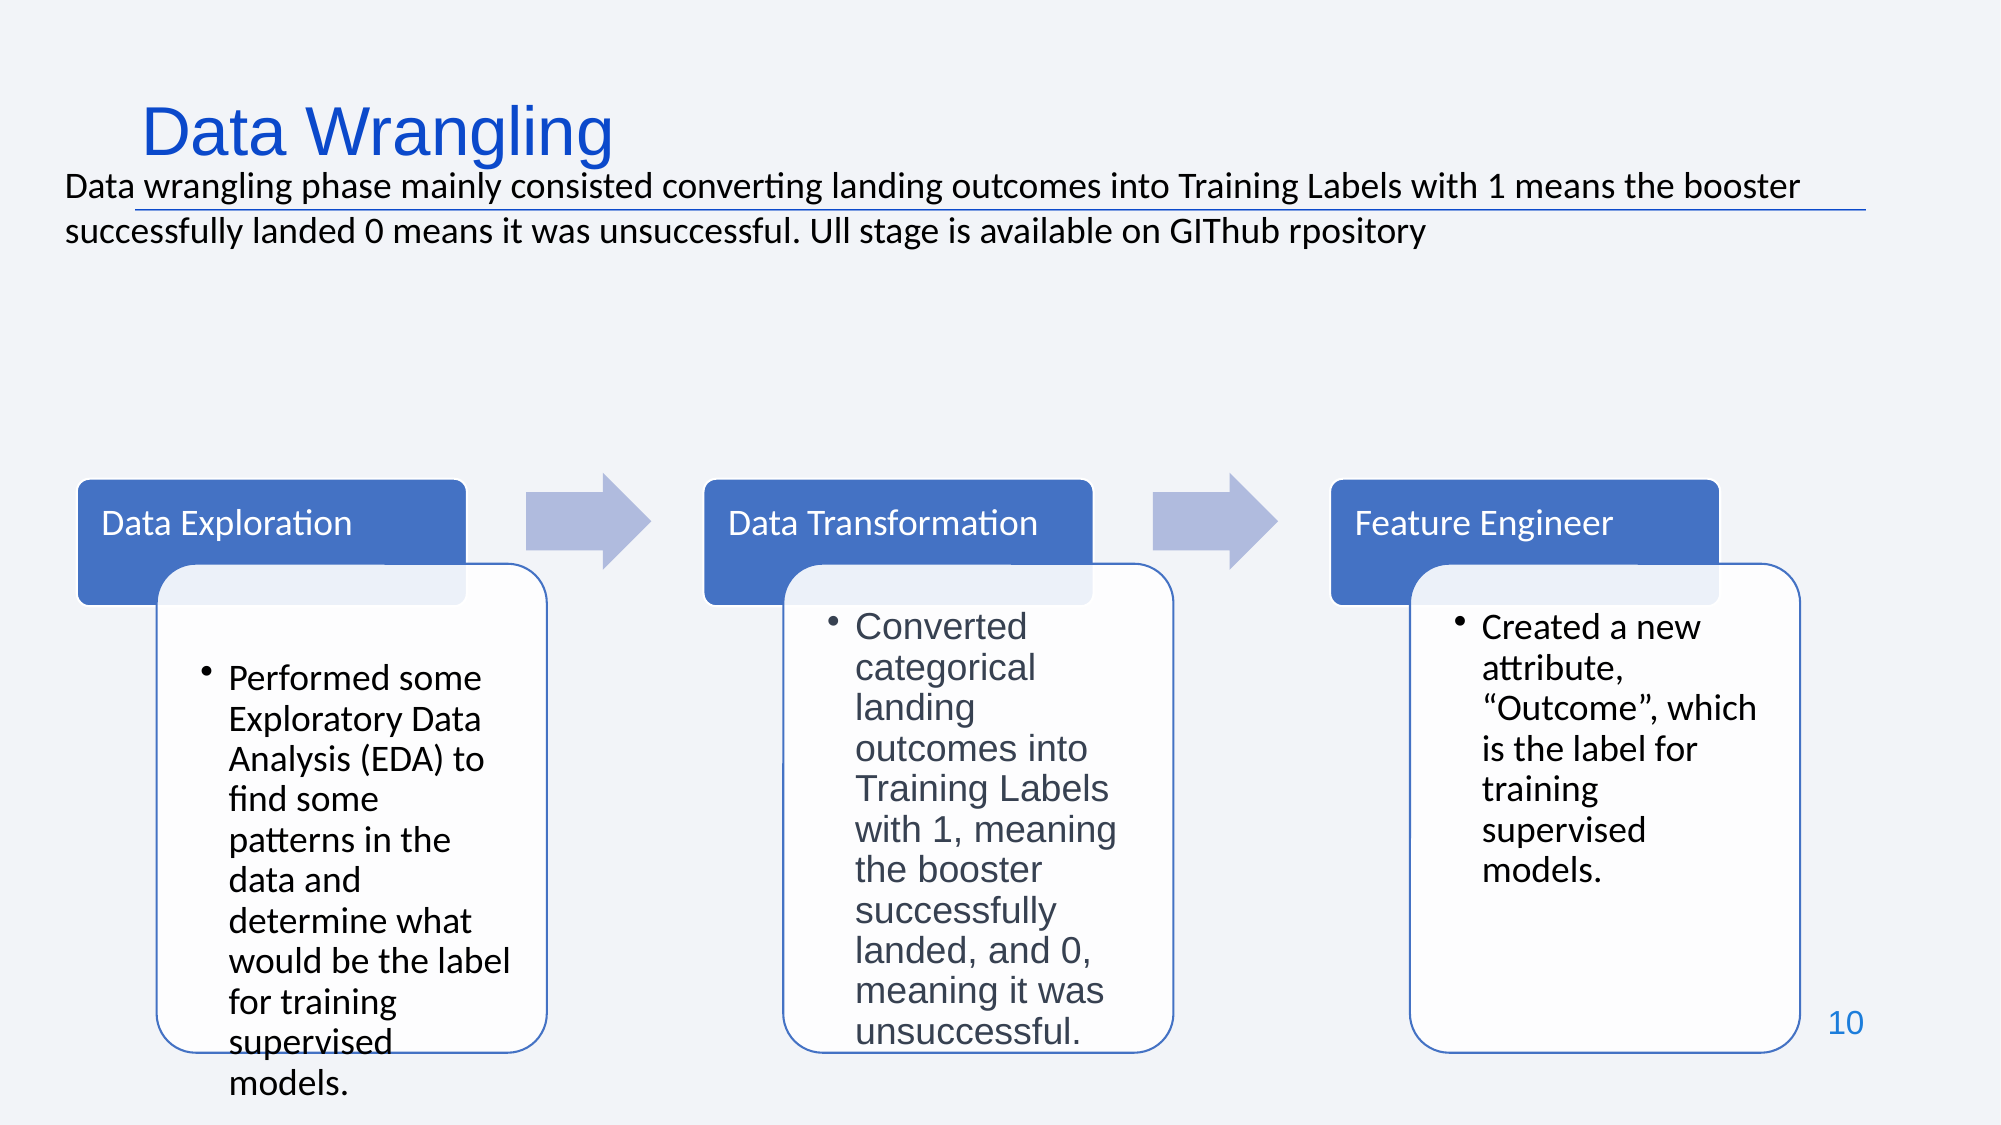

Data Wrangling
Data wrangling phase mainly consisted converting landing outcomes into Training Labels with 1 means the booster successfully landed 0 means it was unsuccessful. Ull stage is available on GIThub rpository
Data Exploration

Performed some Exploratory Data Analysis (EDA) to find some patterns in the data and determine what would be the label for training supervised models.

Data Transformation
Converted categorical landing outcomes into Training Labels with 1, meaning the booster successfully landed, and 0, meaning it was unsuccessful.

Feature Engineer
Created a new attribute, “Outcome”, which is the label for training supervised models.
10